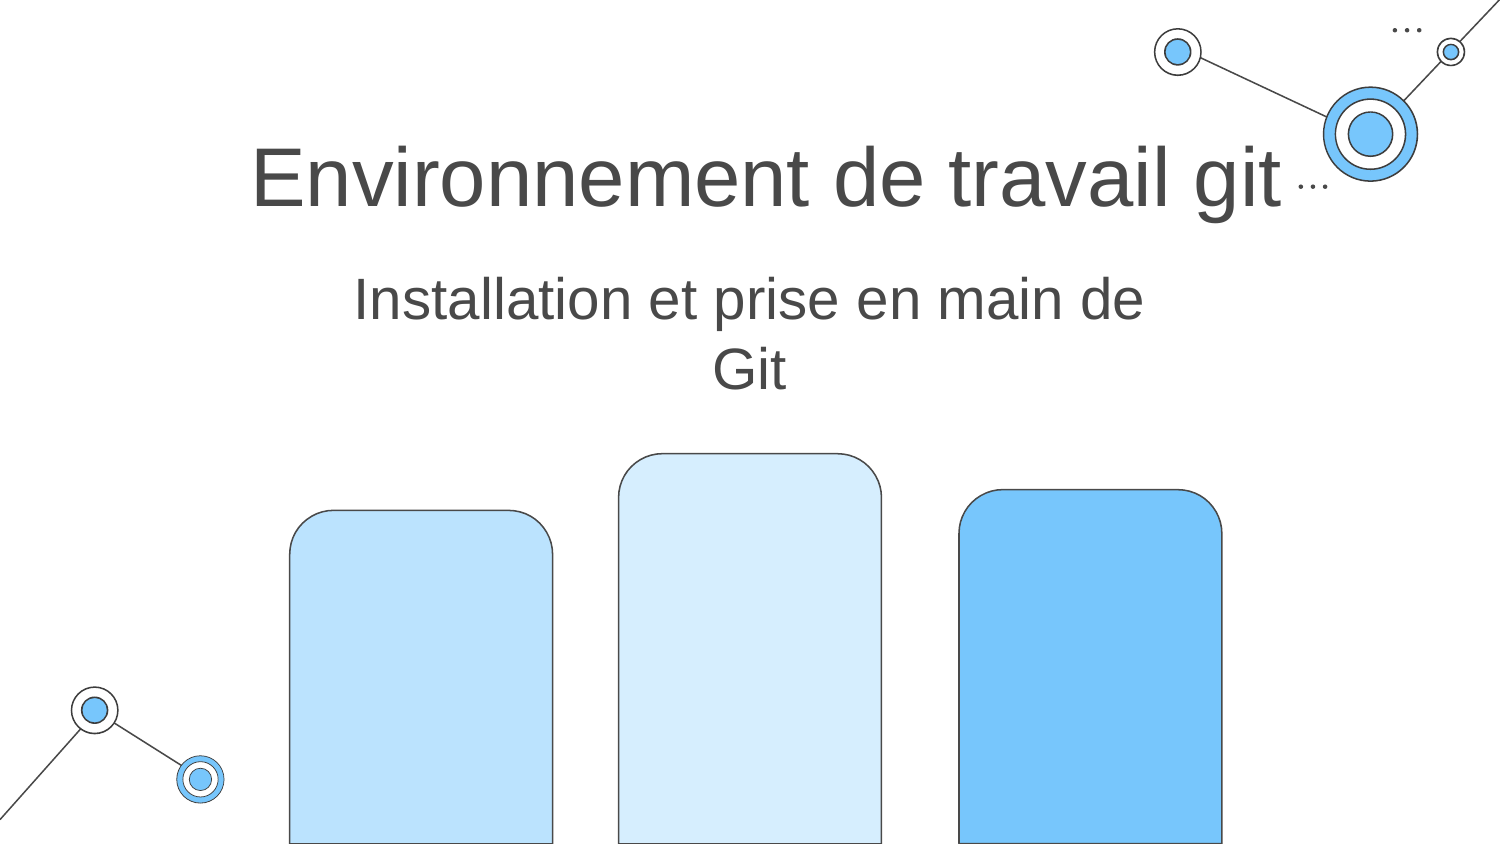

# Environnement de travail git
Installation et prise en main de Git